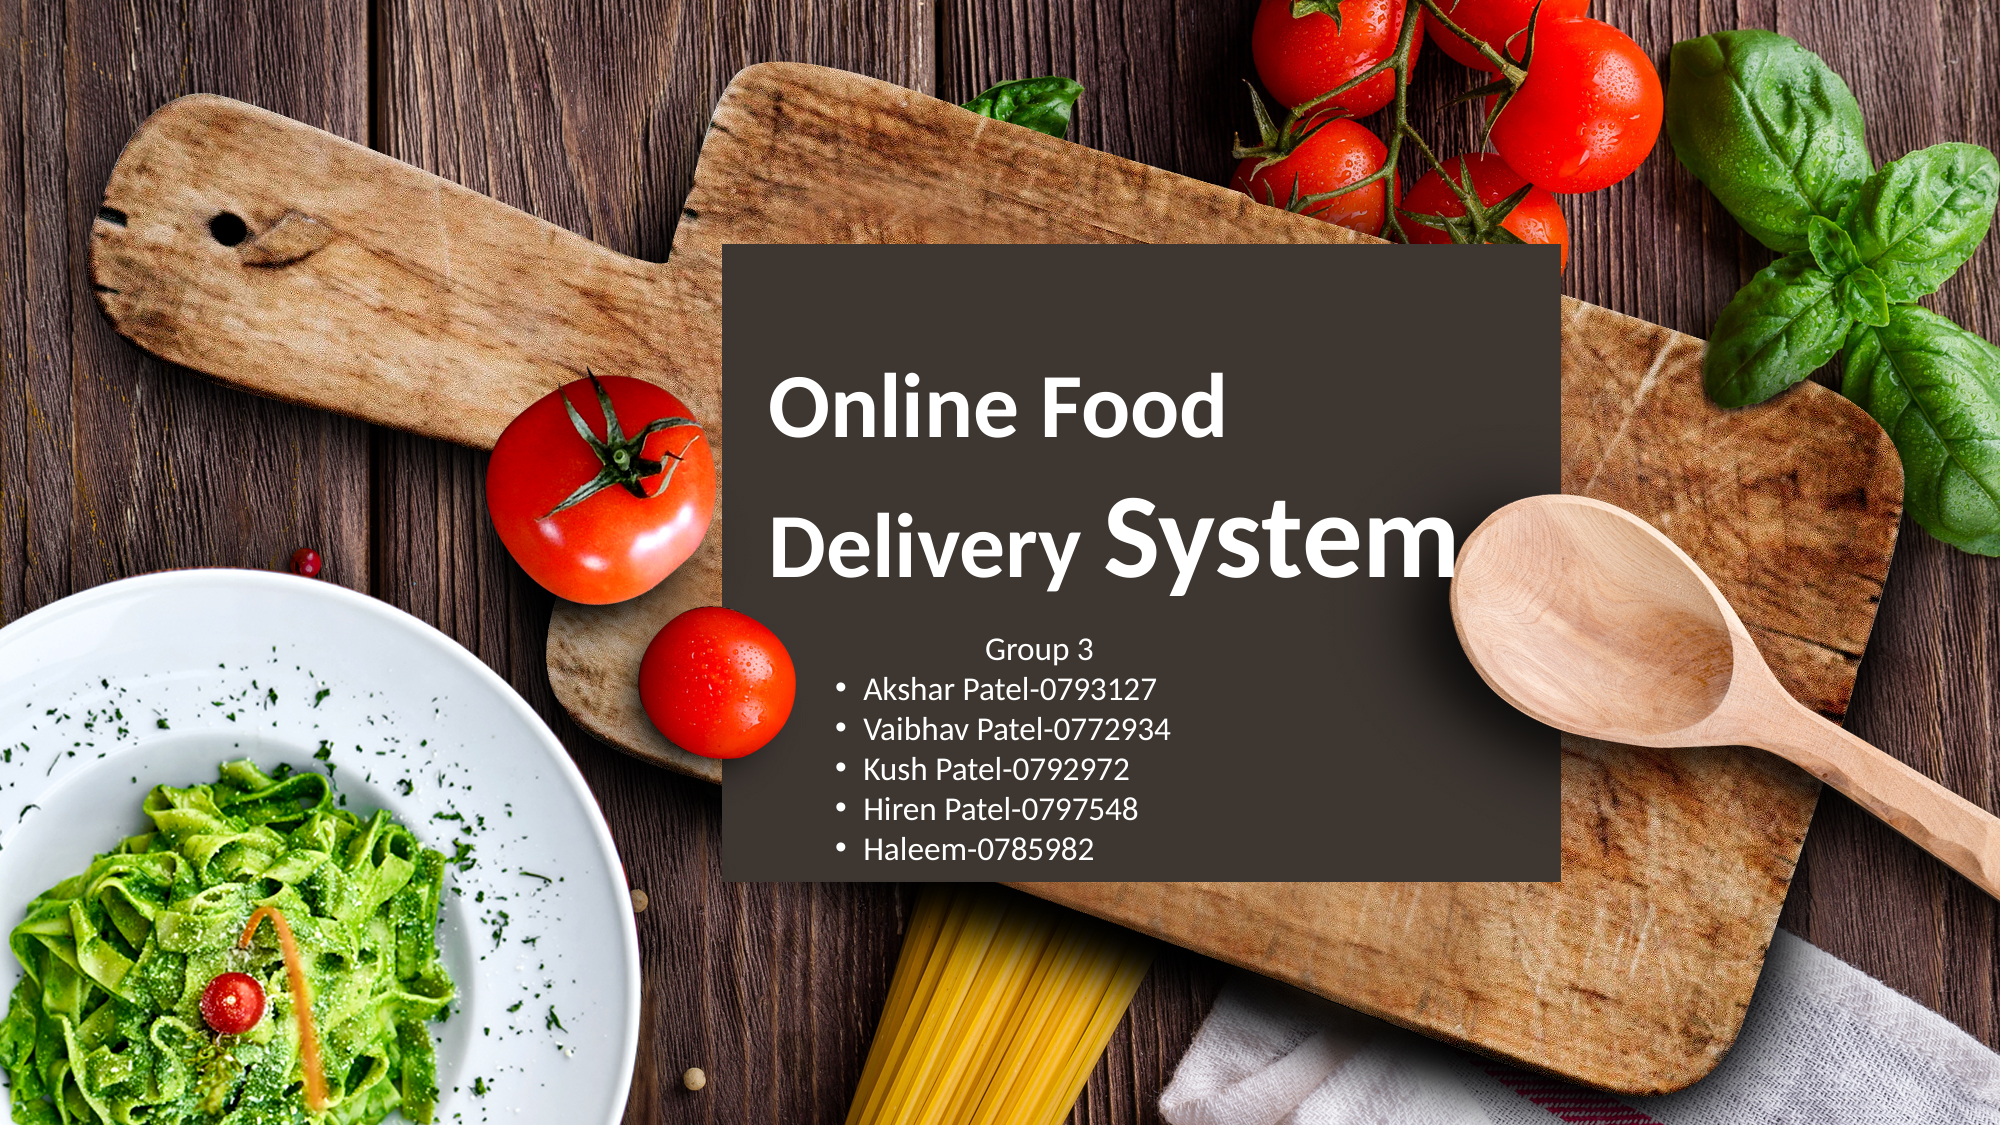

# Online Food Delivery System
	Group 3
Akshar Patel-0793127
Vaibhav Patel-0772934
Kush Patel-0792972
Hiren Patel-0797548
Haleem-0785982